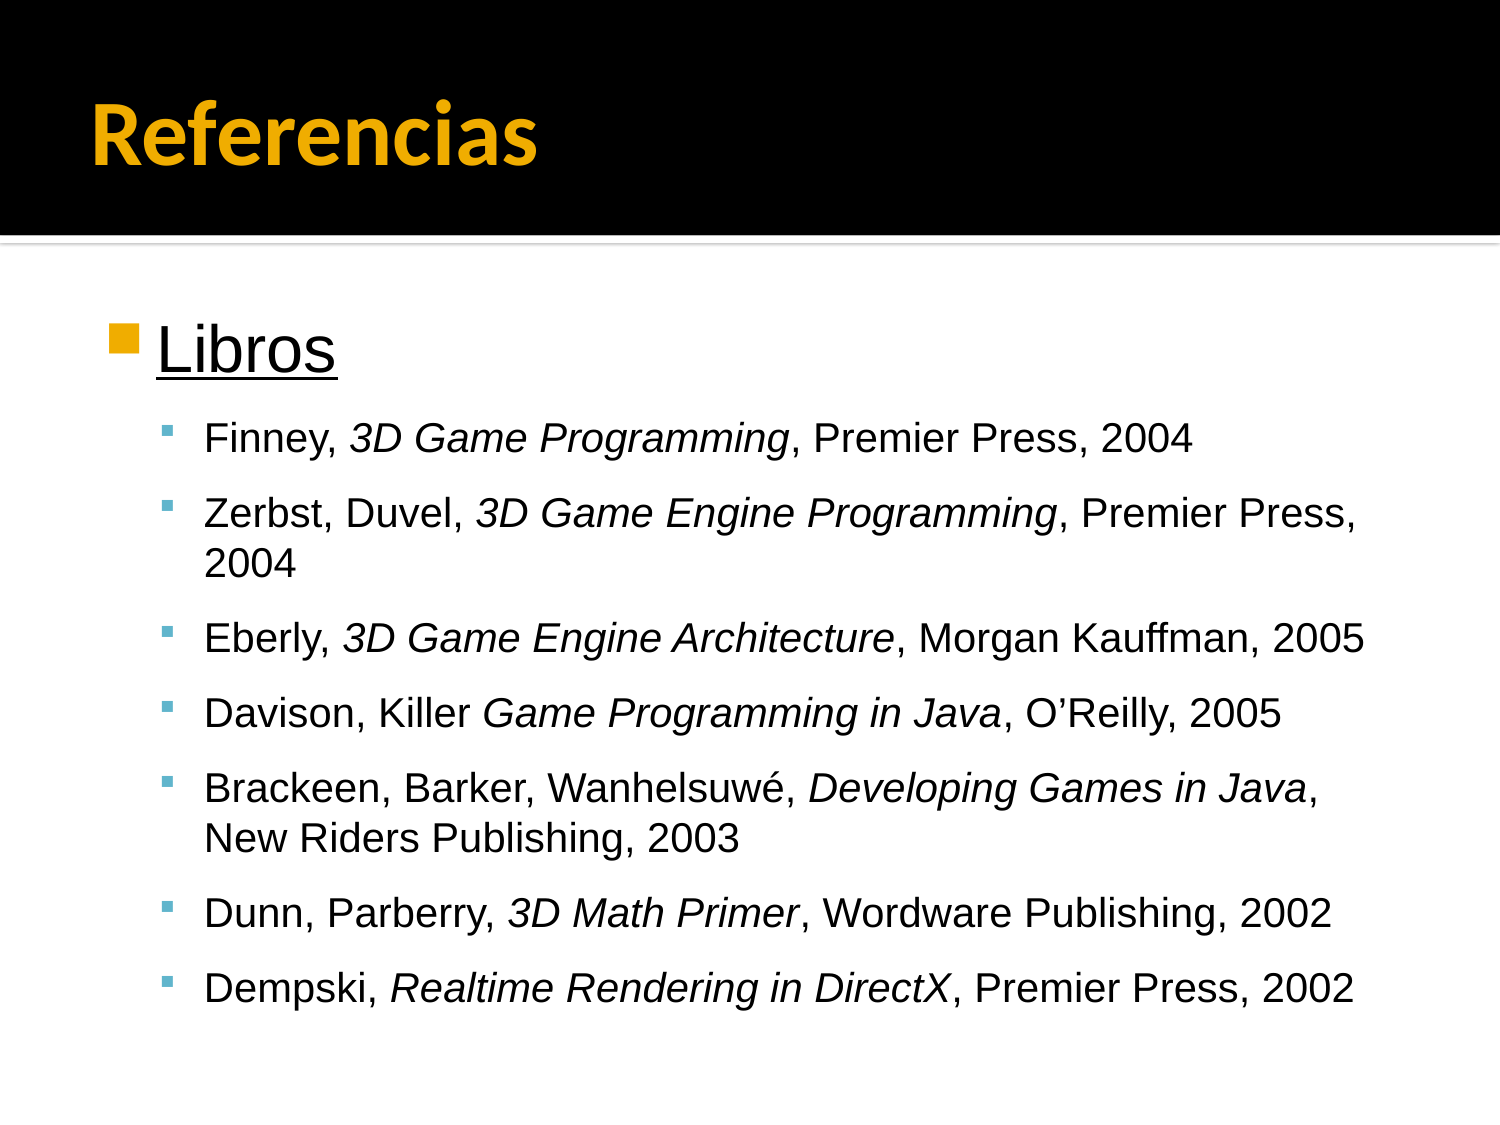

# Referencias
Libros
Finney, 3D Game Programming, Premier Press, 2004
Zerbst, Duvel, 3D Game Engine Programming, Premier Press, 2004
Eberly, 3D Game Engine Architecture, Morgan Kauffman, 2005
Davison, Killer Game Programming in Java, O’Reilly, 2005
Brackeen, Barker, Wanhelsuwé, Developing Games in Java, New Riders Publishing, 2003
Dunn, Parberry, 3D Math Primer, Wordware Publishing, 2002
Dempski, Realtime Rendering in DirectX, Premier Press, 2002